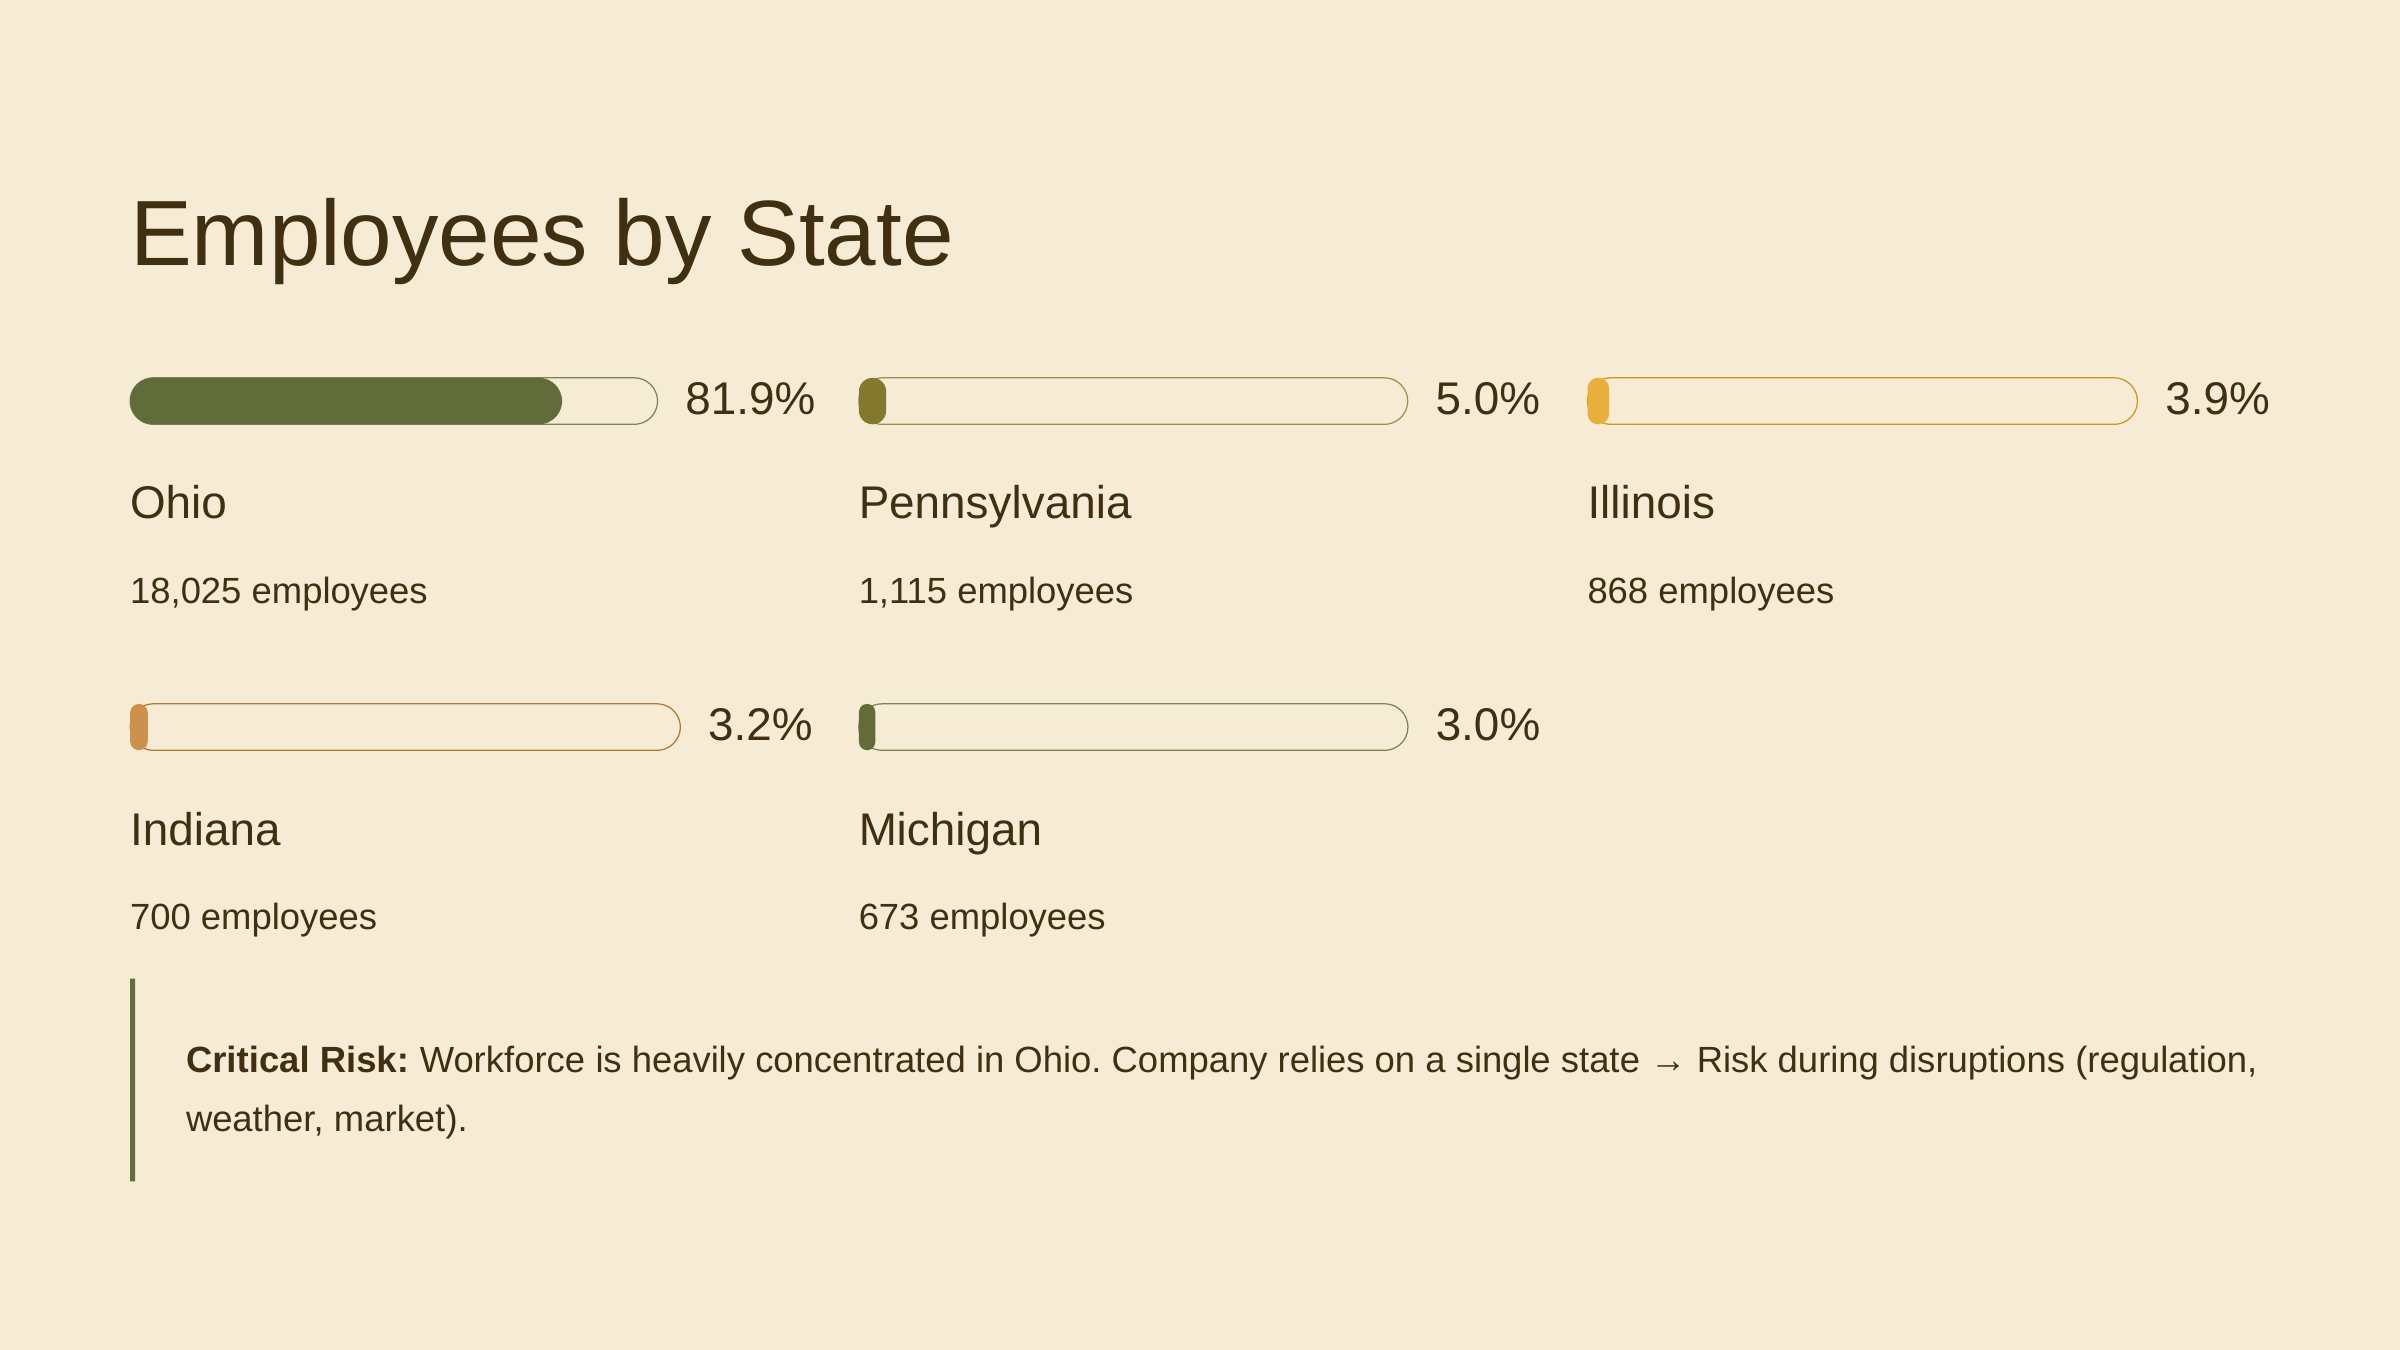

Employees by State

81.9%

5.0%

3.9%
Ohio
Pennsylvania
Illinois
18,025 employees
1,115 employees
868 employees

3.2%

3.0%
Indiana
Michigan
700 employees
673 employees

Critical Risk: Workforce is heavily concentrated in Ohio. Company relies on a single state → Risk during disruptions (regulation, weather, market).